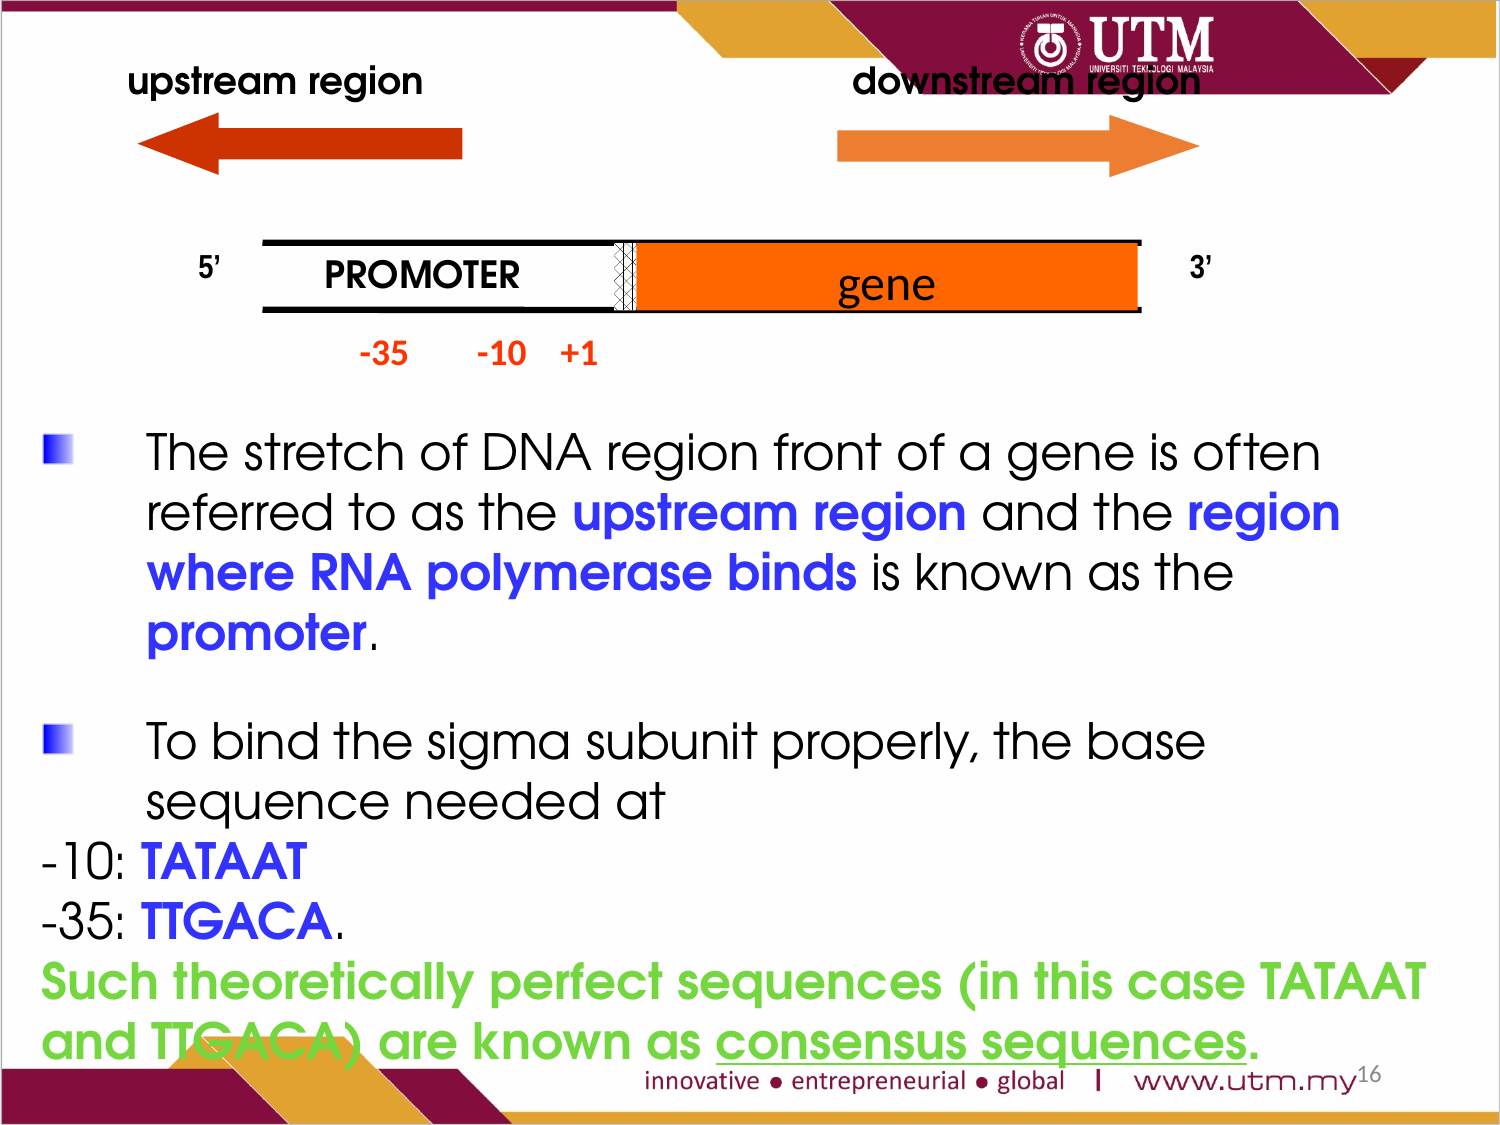

upstream region
downstream region

gene

 -35        -10    +1
5’
3’
PROMOTER
The stretch of DNA region front of a gene is often referred to as the upstream region and the region where RNA polymerase binds is known as the promoter.

To bind the sigma subunit properly, the base sequence needed at
-10: TATAAT
-35: TTGACA.
Such theoretically perfect sequences (in this case TATAAT and TTGACA) are known as consensus sequences.
16